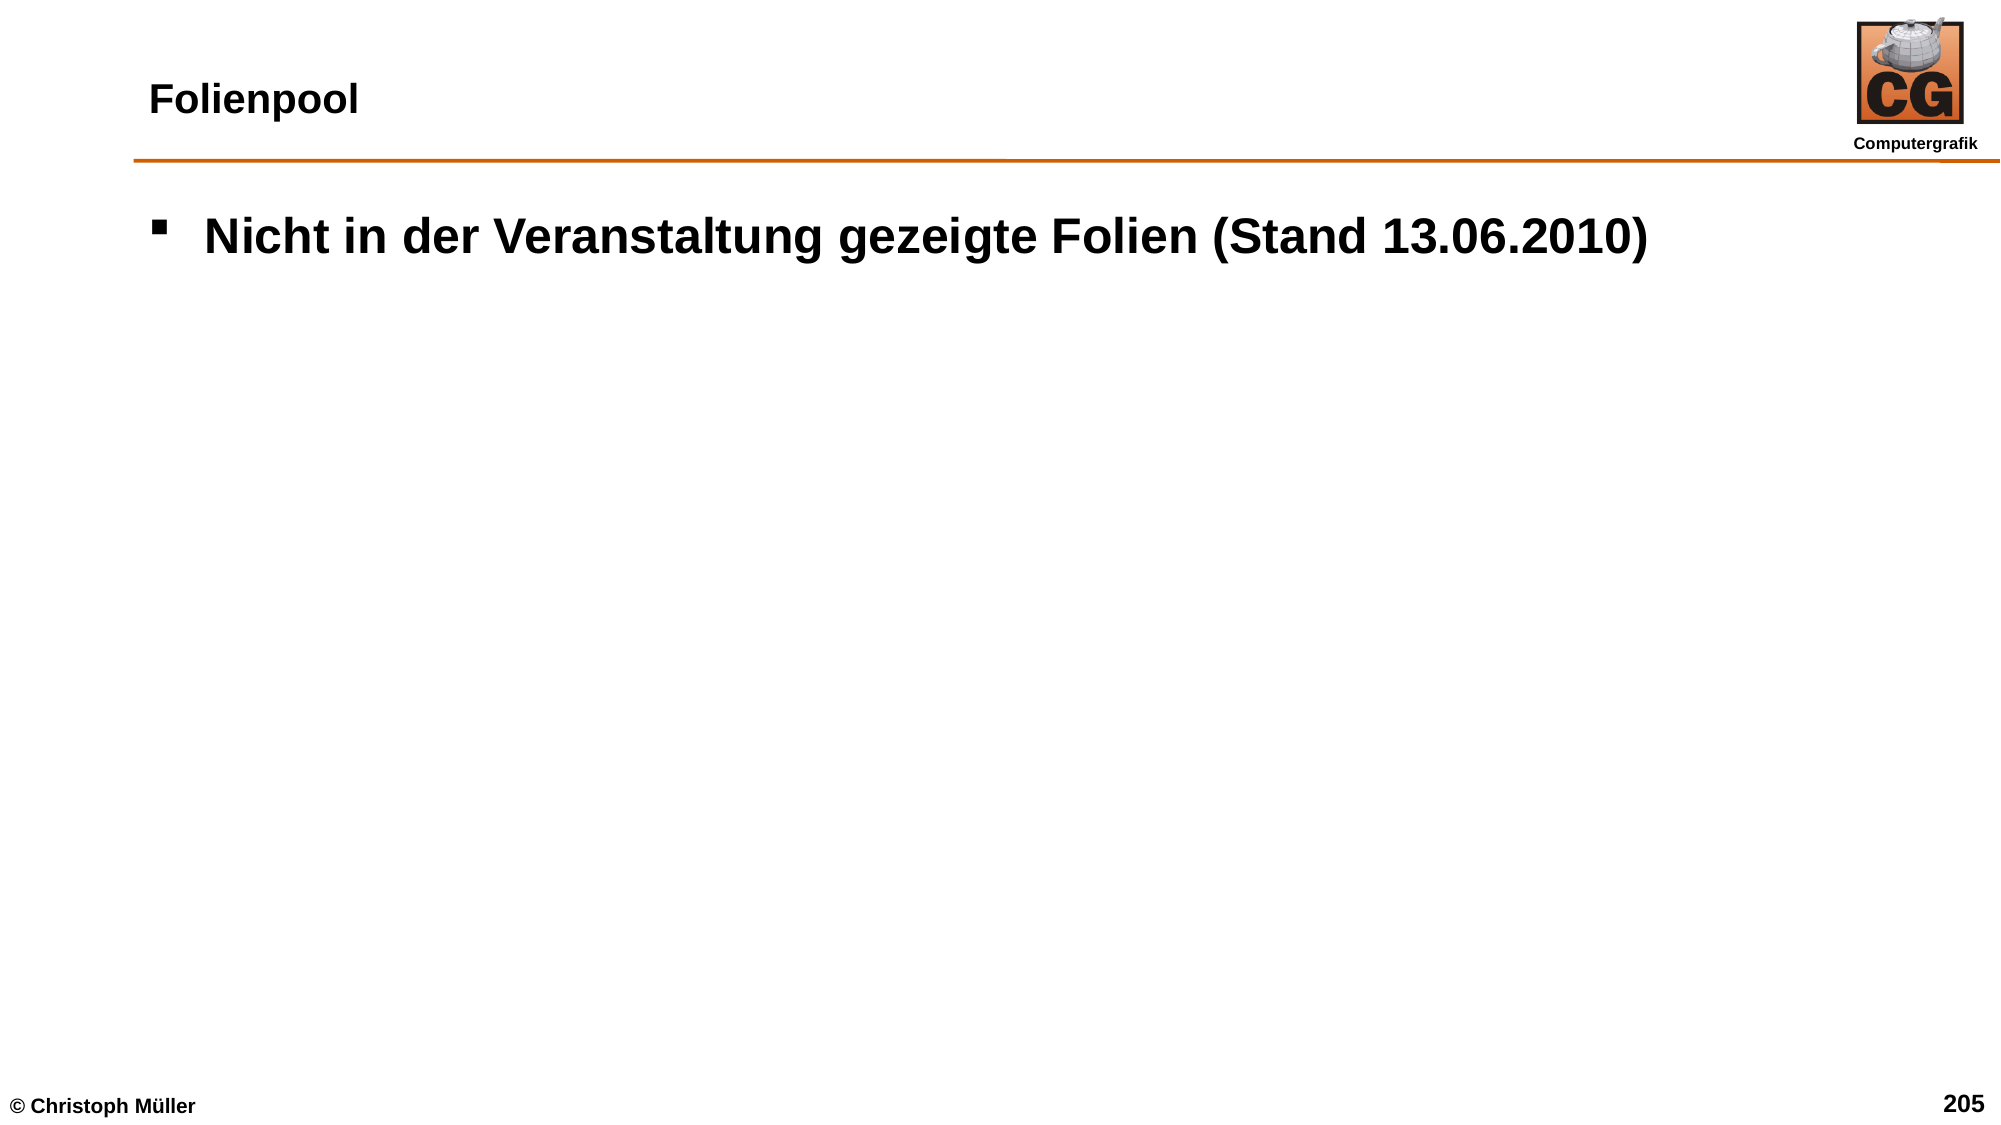

# Folienpool
Nicht in der Veranstaltung gezeigte Folien (Stand 13.06.2010)